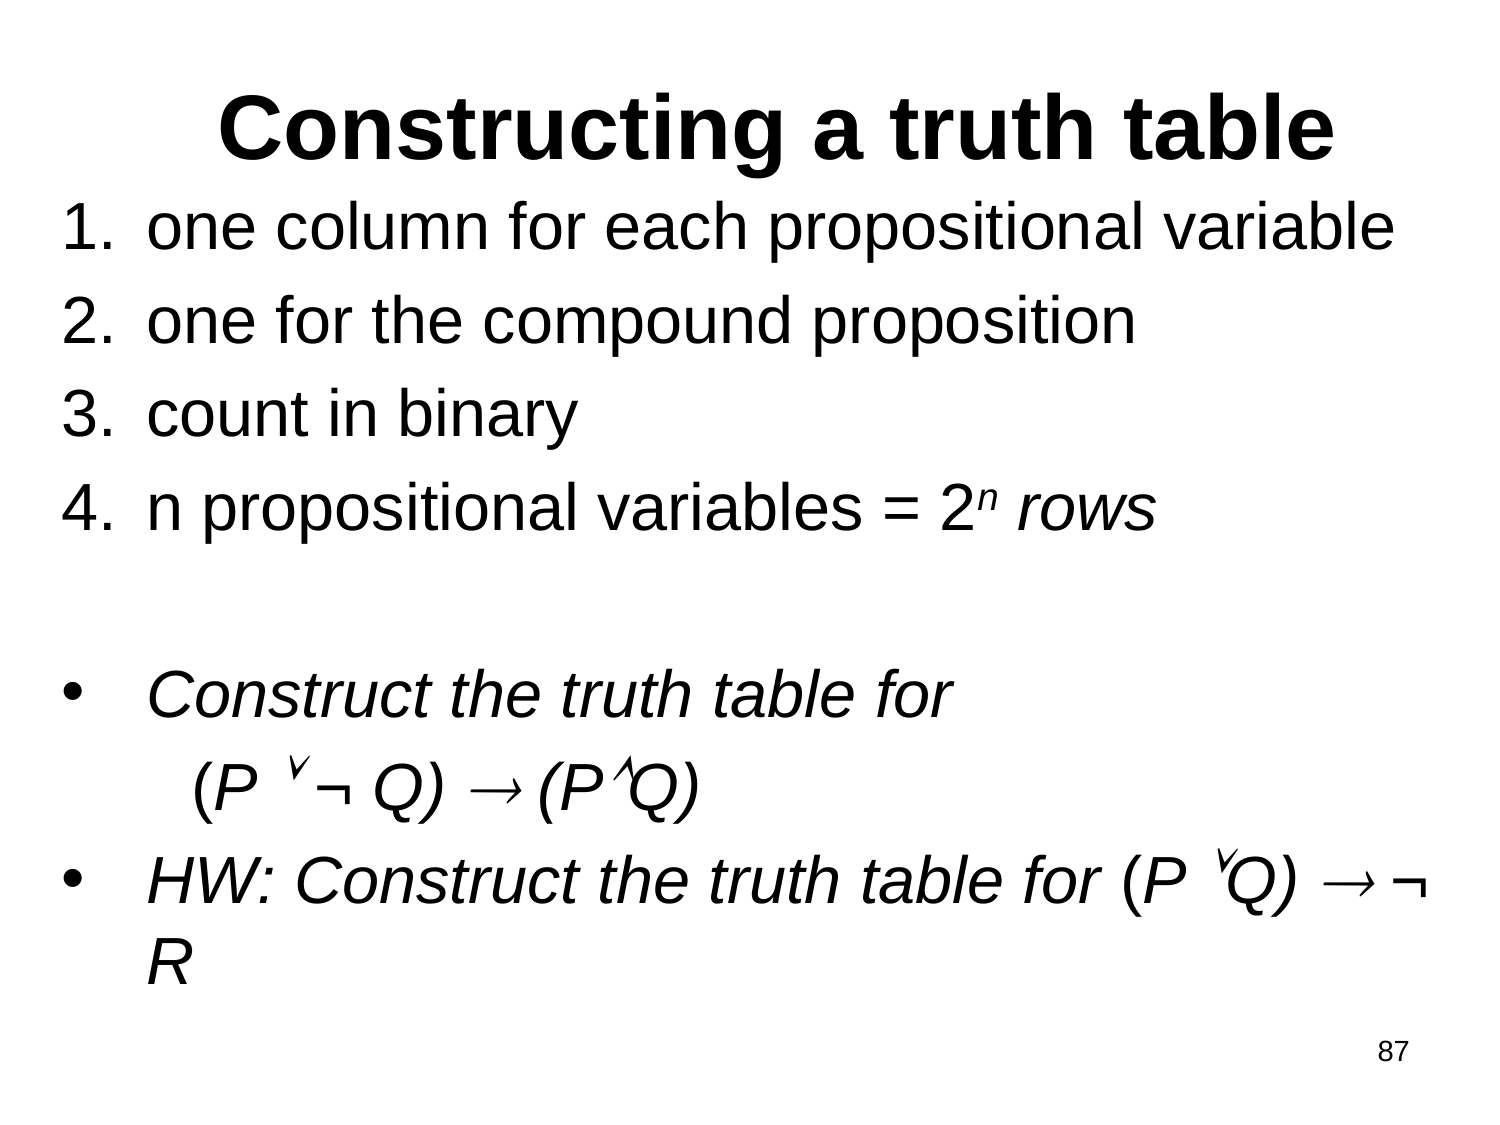

# Constructing a truth table
one column for each propositional variable
one for the compound proposition
count in binary
n propositional variables = 2n rows

Construct the truth table for
       (P ∨ ¬ Q) → (P∧Q)
HW: Construct the truth table for (P ∨Q) → ¬ R

87